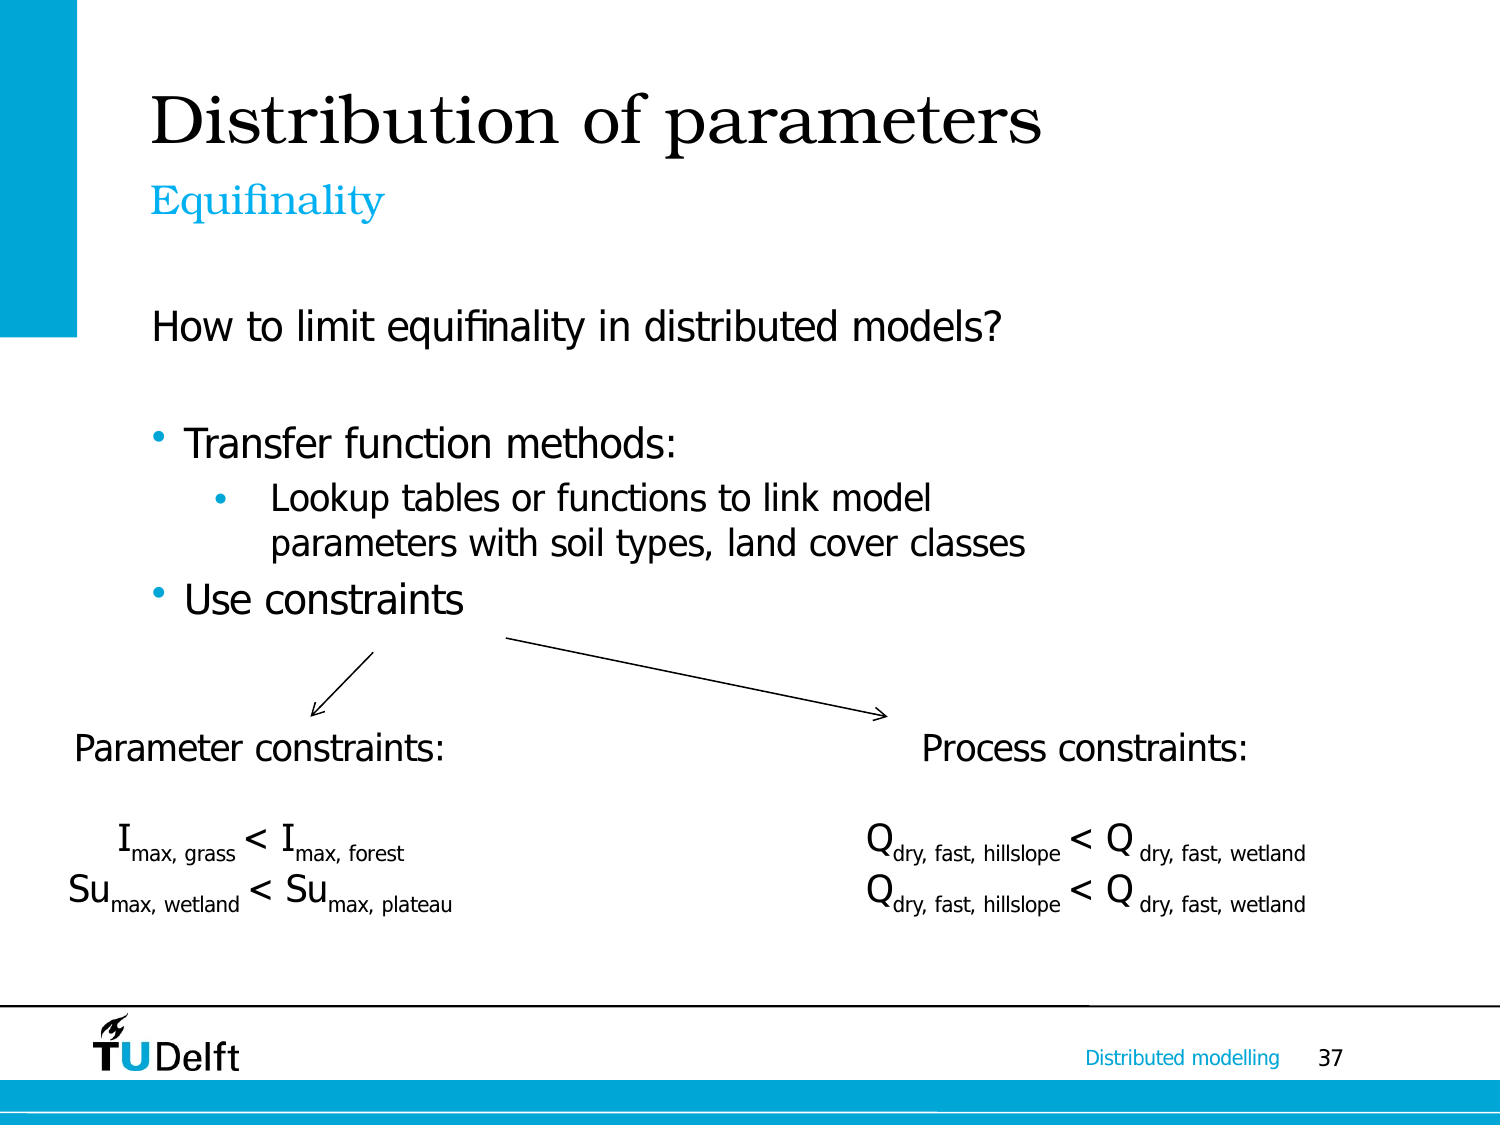

# Distribution of parameters
Equifinality
How to limit equifinality in distributed models?

Transfer function methods:
Lookup tables or functions to link model parameters with soil types, land cover classes
Use constraints
Parameter constraints:

Imax, grass < Imax, forest
Sumax, wetland < Sumax, plateau

Process constraints:

Qdry, fast, hillslope < Q dry, fast, wetland
Qdry, fast, hillslope < Q dry, fast, wetland